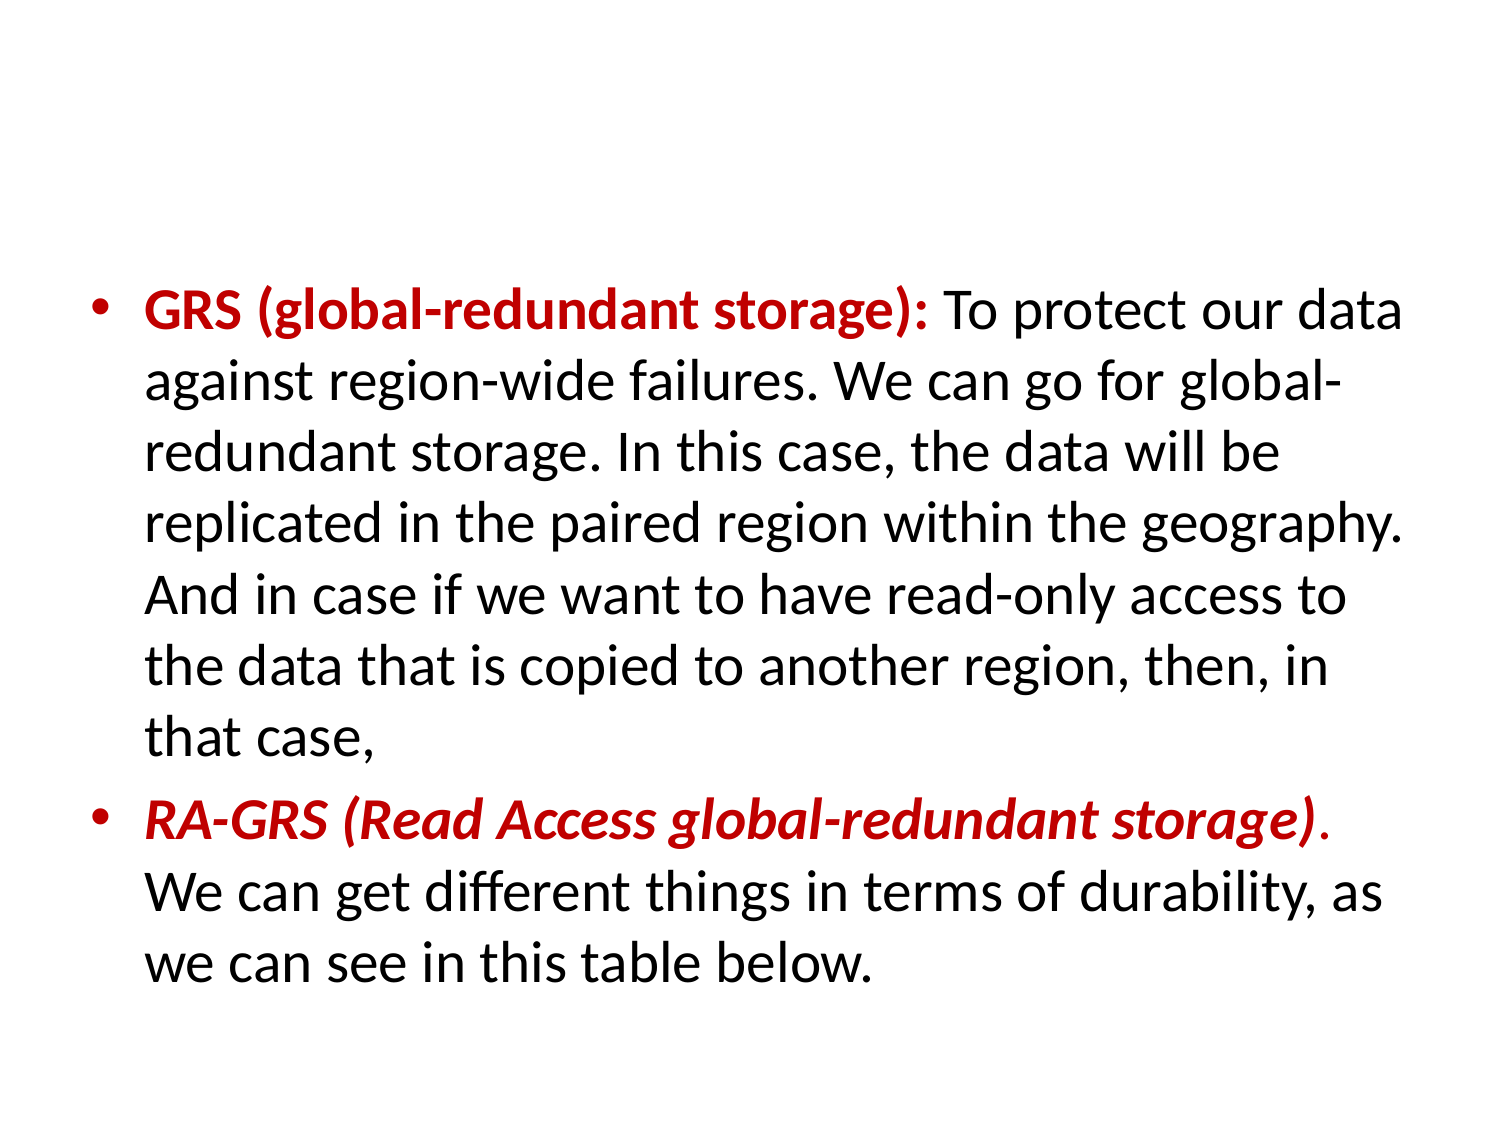

GRS (global-redundant storage): To protect our data against region-wide failures. We can go for global-redundant storage. In this case, the data will be replicated in the paired region within the geography. And in case if we want to have read-only access to the data that is copied to another region, then, in that case,
RA-GRS (Read Access global-redundant storage). We can get different things in terms of durability, as we can see in this table below.